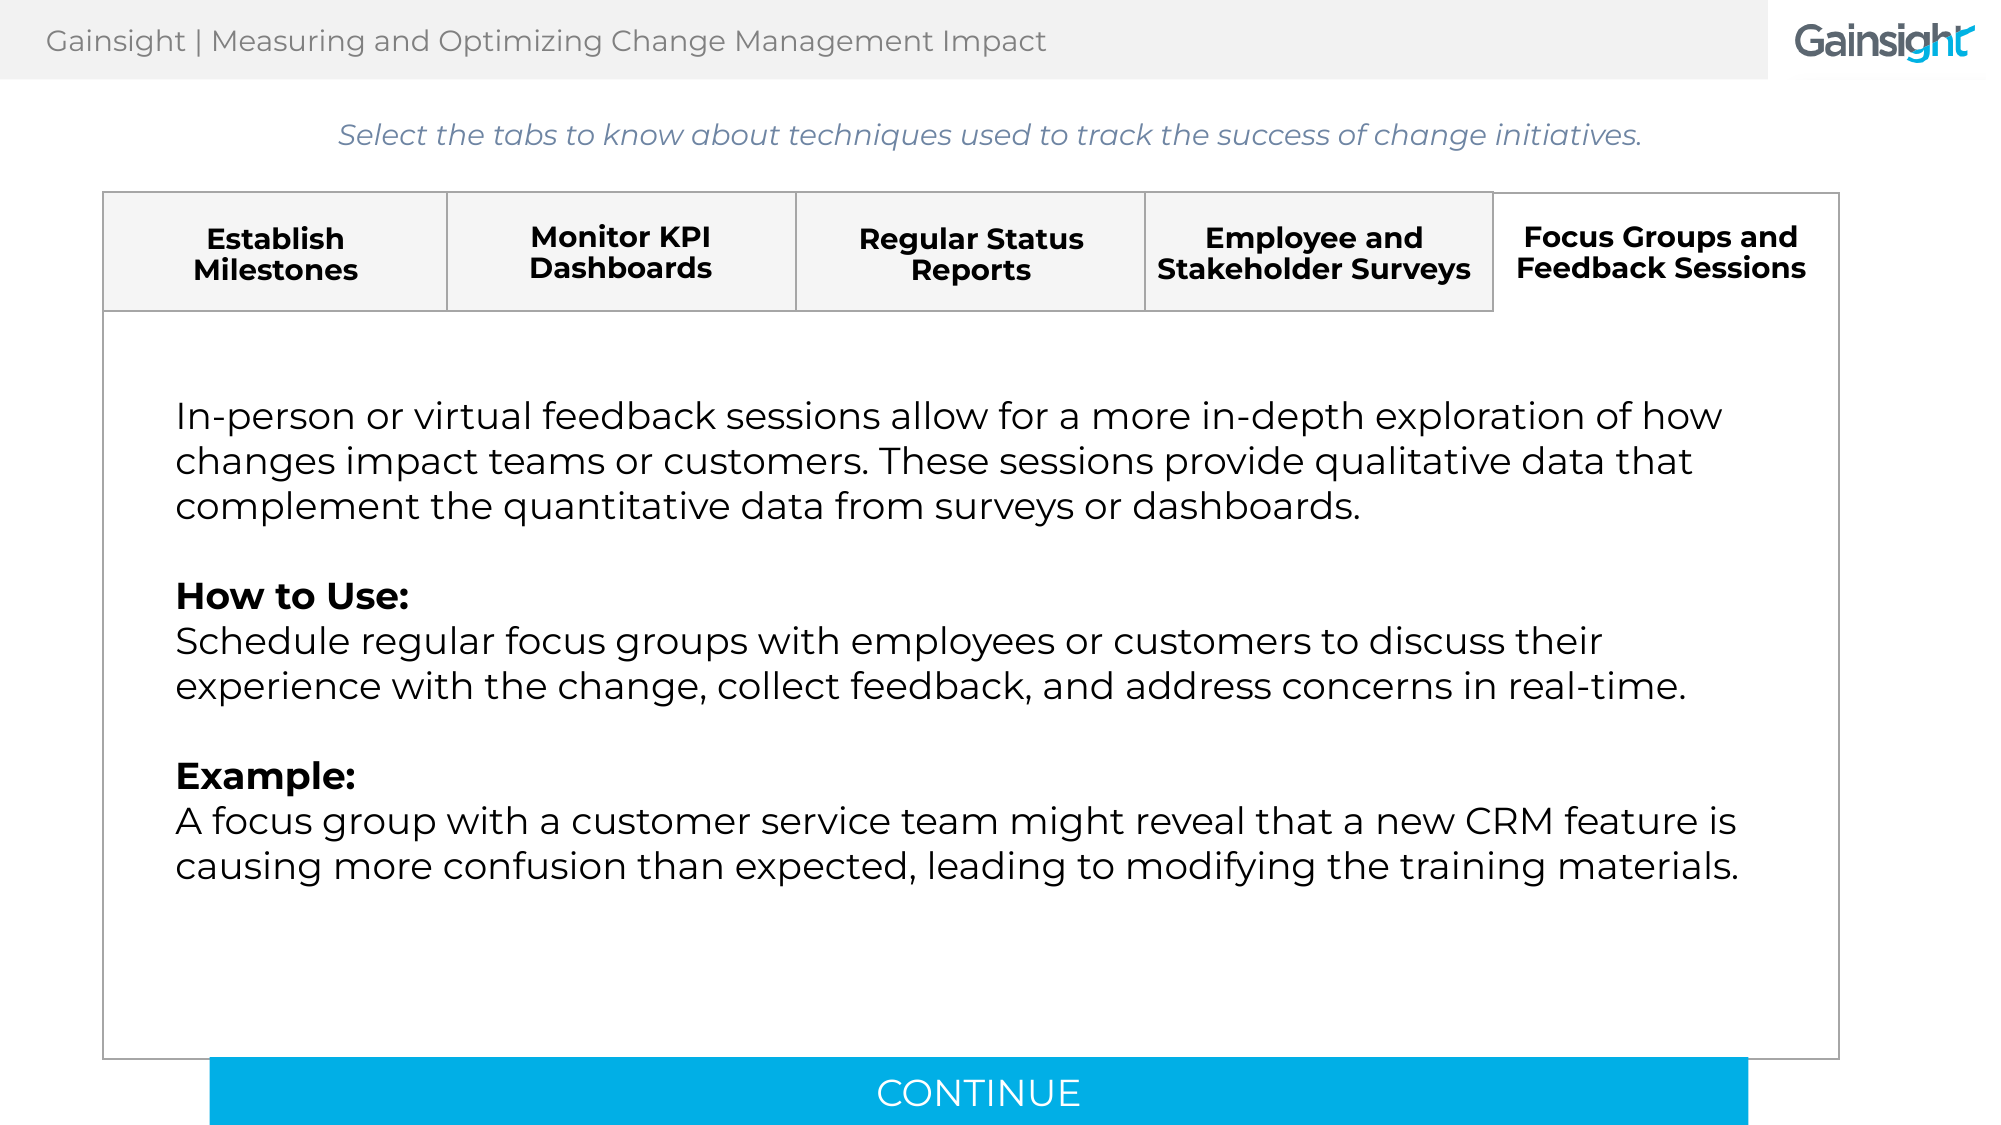

Select the tabs to know about techniques used to track the success of change initiatives.

Focus Groups and Feedback Sessions
Monitor KPI Dashboards
Employee and Stakeholder Surveys
Establish Milestones
Regular Status Reports
In-person or virtual feedback sessions allow for a more in-depth exploration of how changes impact teams or customers. These sessions provide qualitative data that complement the quantitative data from surveys or dashboards.

How to Use:
Schedule regular focus groups with employees or customers to discuss their experience with the change, collect feedback, and address concerns in real-time.

Example:
A focus group with a customer service team might reveal that a new CRM feature is causing more confusion than expected, leading to modifying the training materials.
CONTINUE